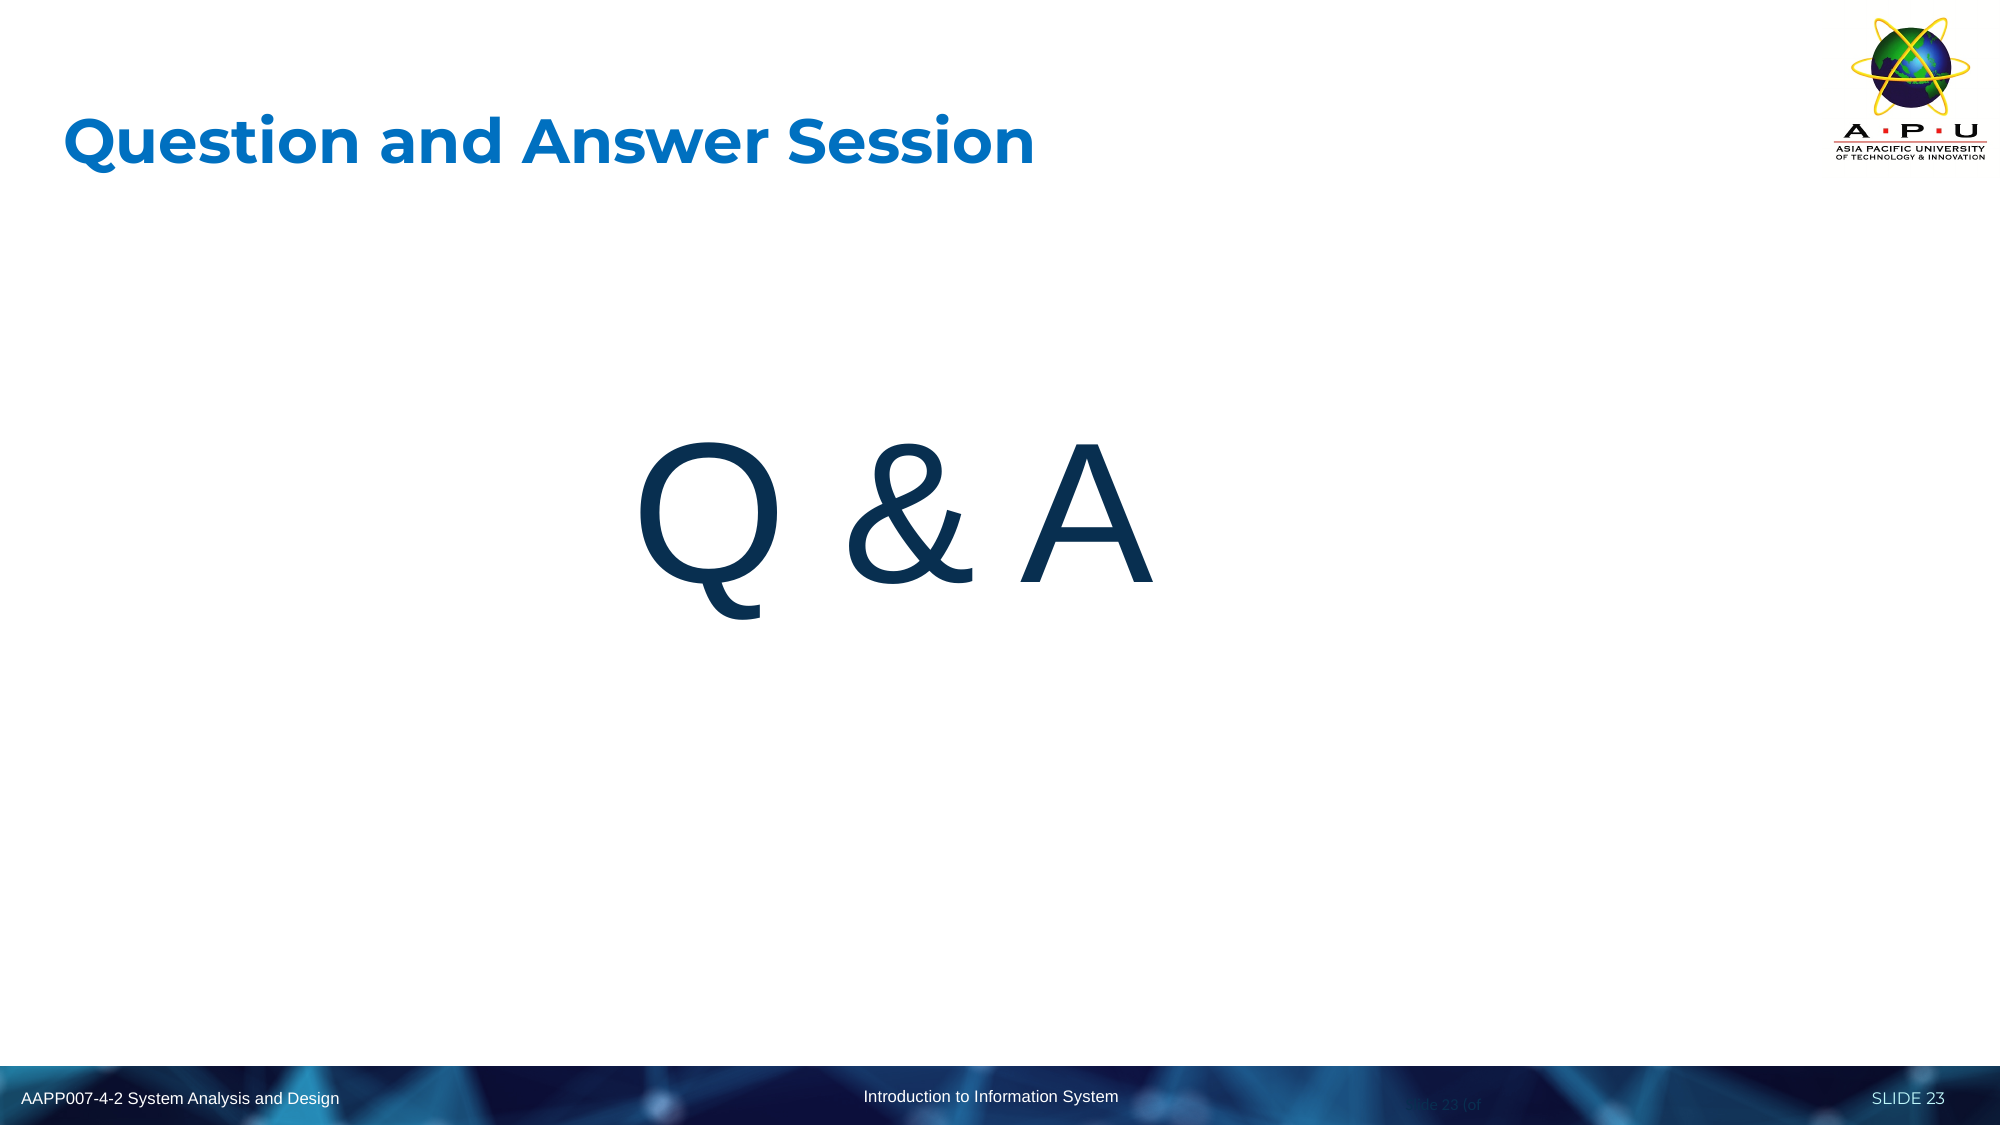

# Question and Answer Session
Q & A
Slide 23 (of